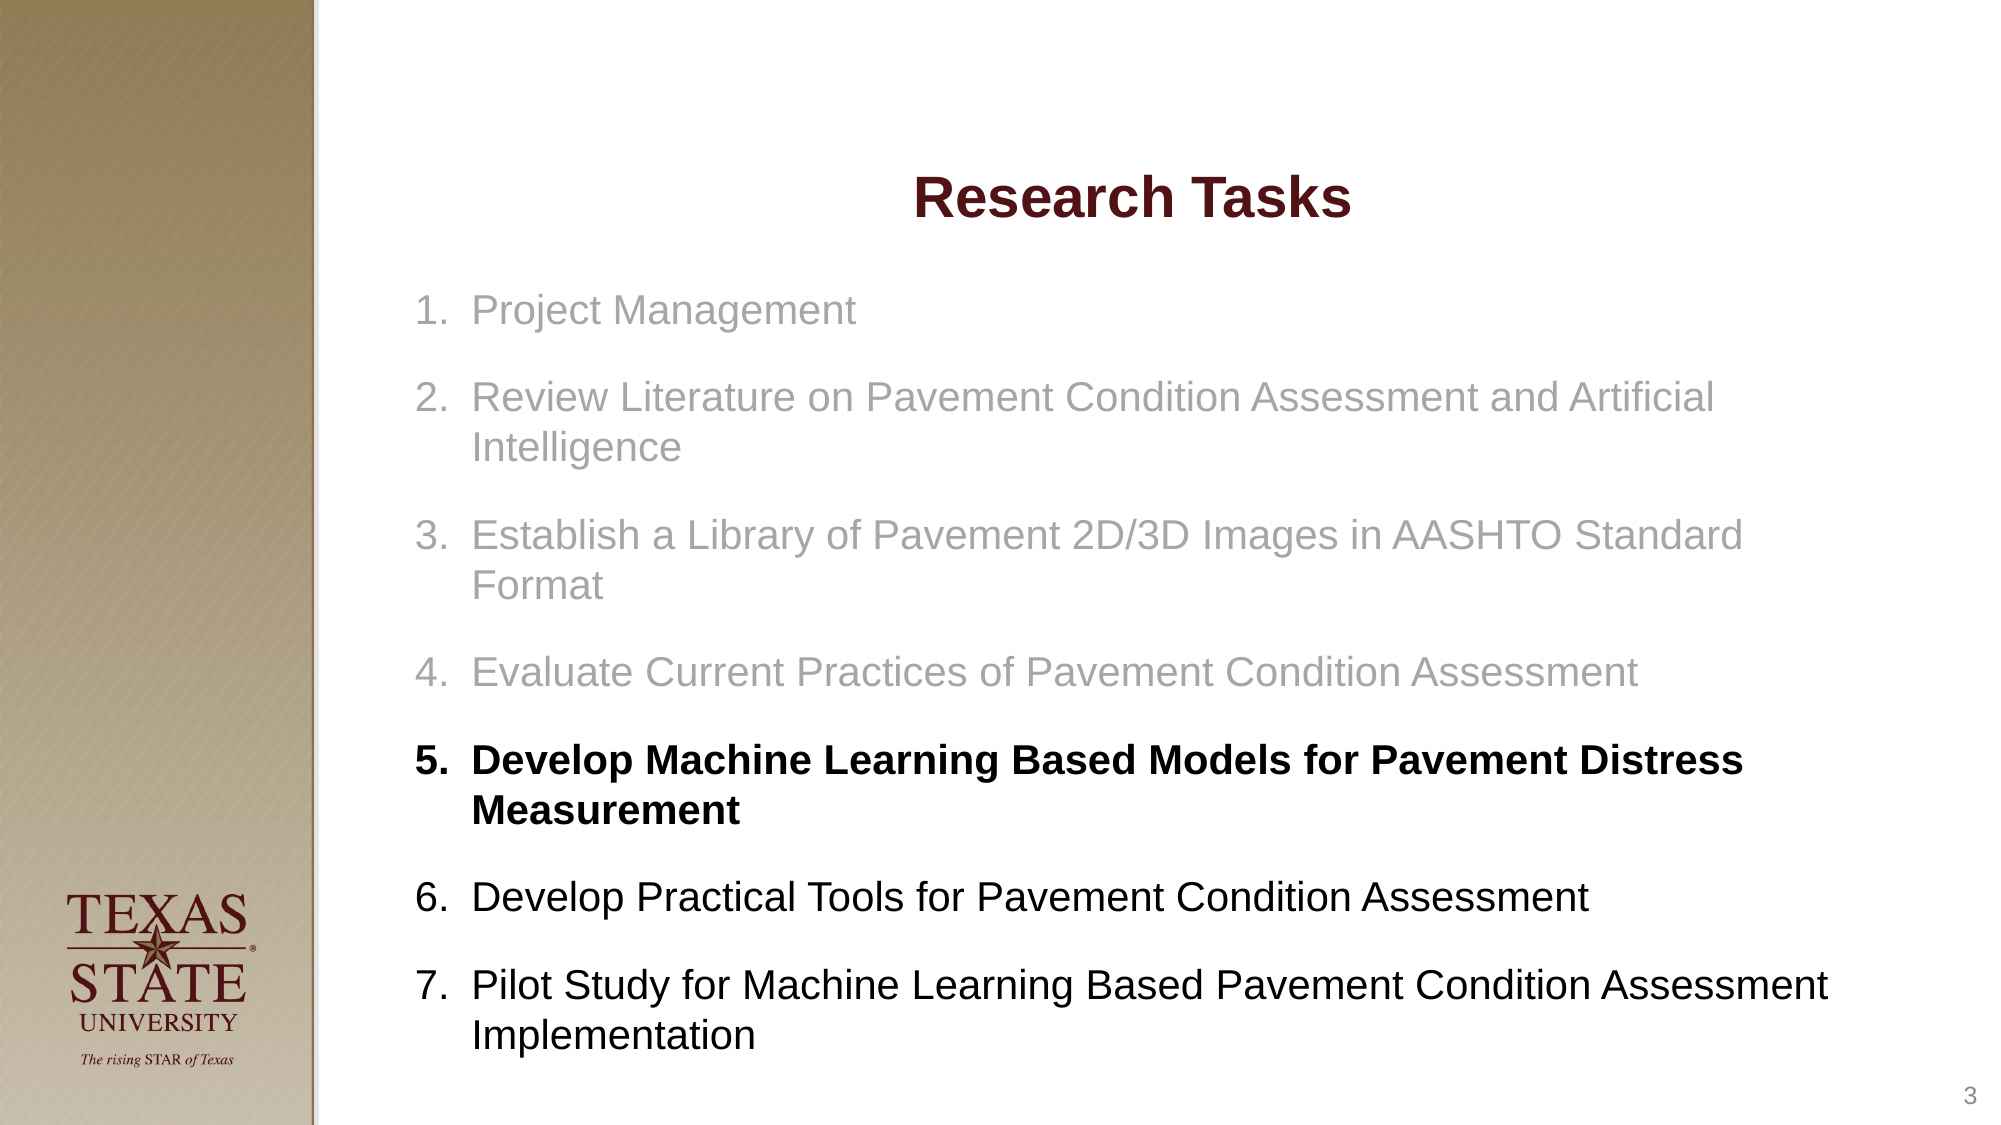

# Research Tasks
Project Management
Review Literature on Pavement Condition Assessment and Artificial Intelligence
Establish a Library of Pavement 2D/3D Images in AASHTO Standard Format
Evaluate Current Practices of Pavement Condition Assessment
Develop Machine Learning Based Models for Pavement Distress Measurement
Develop Practical Tools for Pavement Condition Assessment
Pilot Study for Machine Learning Based Pavement Condition Assessment Implementation

3